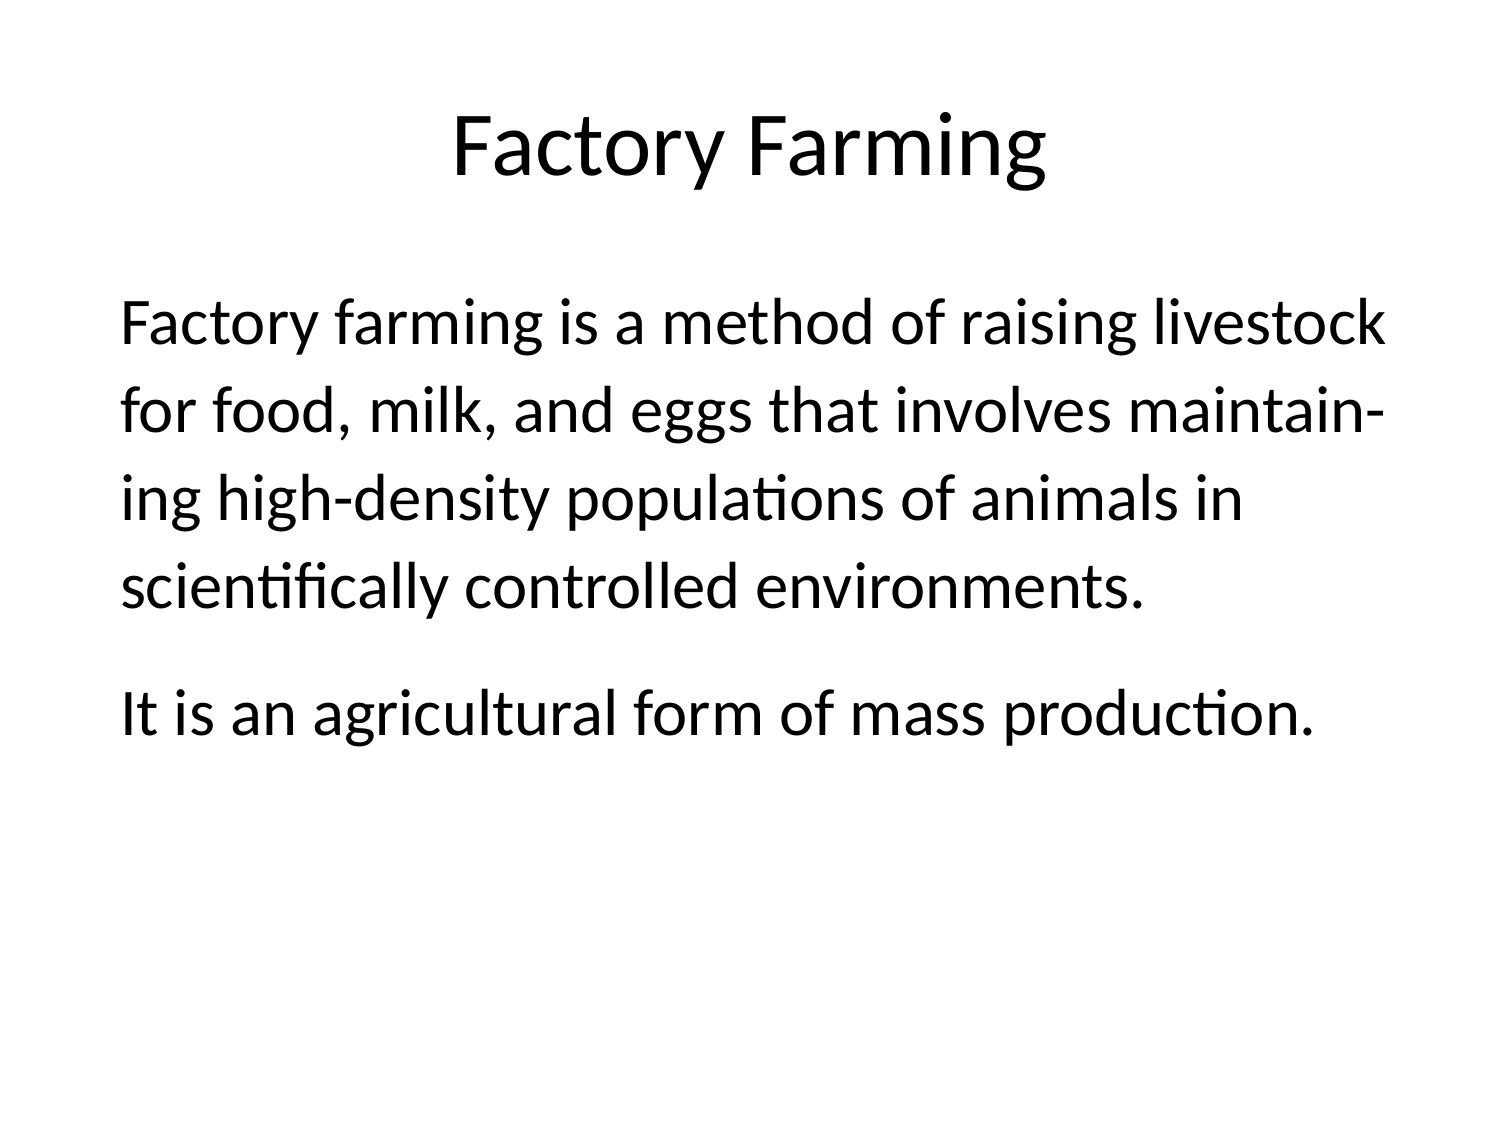

# Factory Farming
Factory farming is a method of raising livestock for food, milk, and eggs that involves maintain-ing high-density populations of animals in scientifically controlled environments.
It is an agricultural form of mass production.